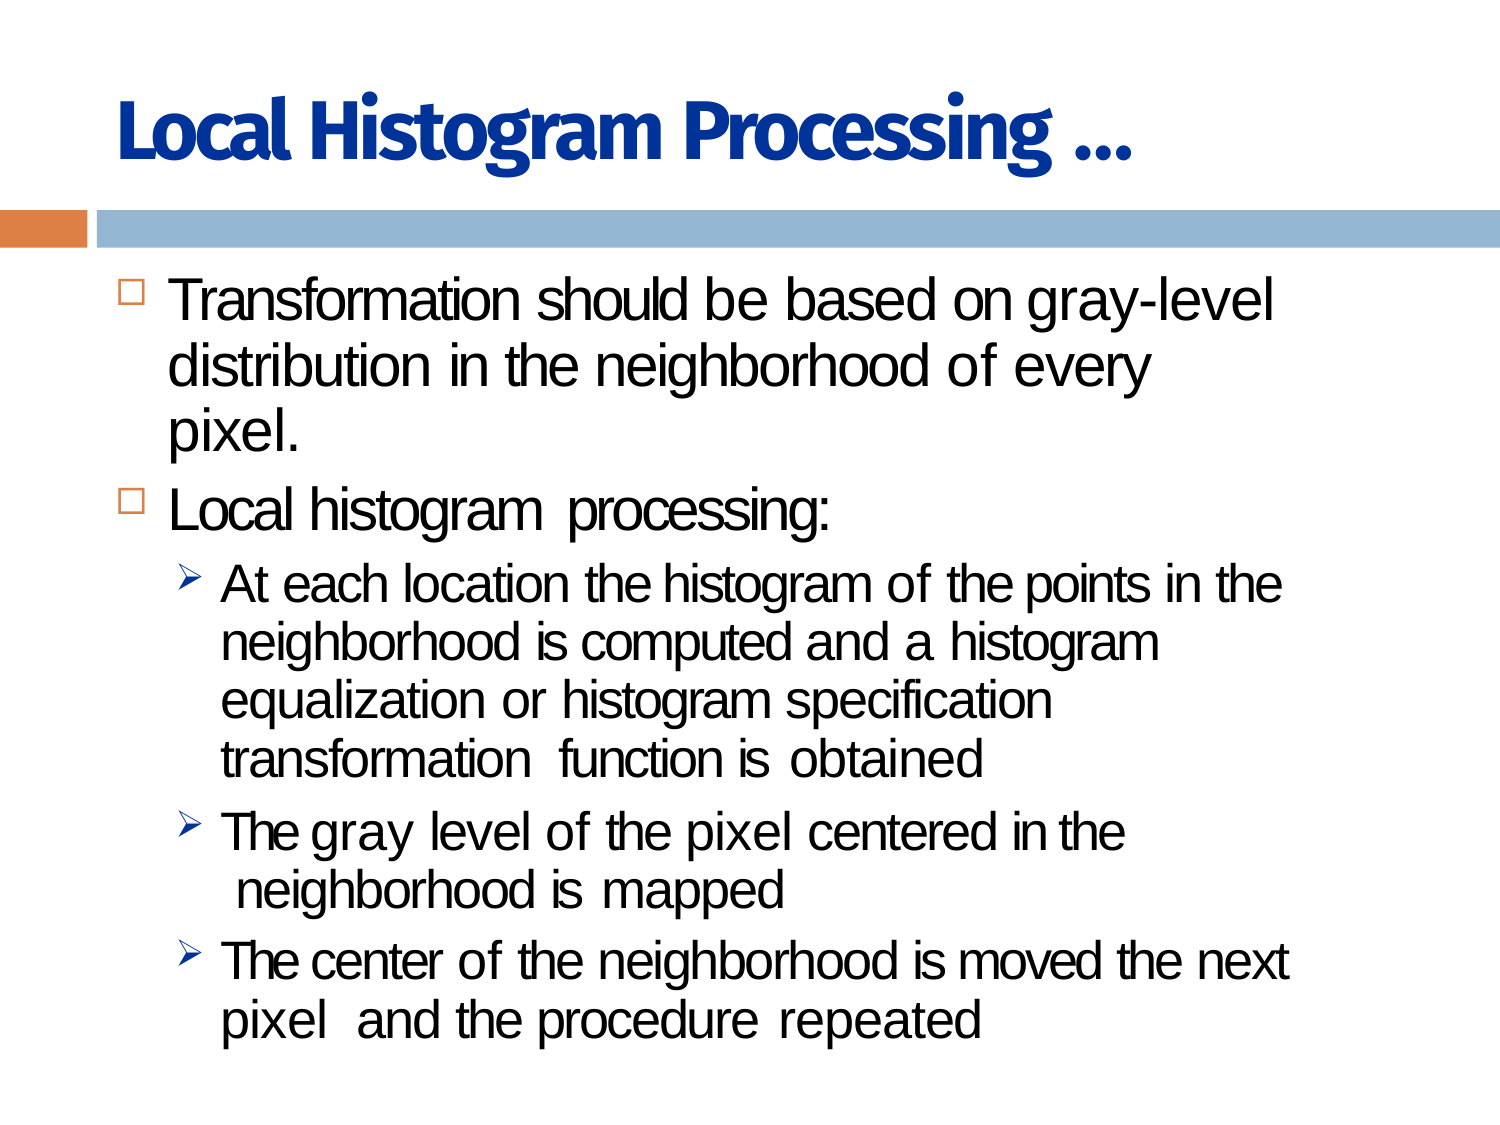

# Local Histogram Processing …
Transformation should be based on gray-level  distribution in the neighborhood of every pixel.
Local histogram processing:
At each location the histogram of the points in the  neighborhood is computed and a histogram  equalization or histogram specification transformation  function is obtained
The gray level of the pixel centered in the  neighborhood is mapped
The center of the neighborhood is moved the next pixel  and the procedure repeated